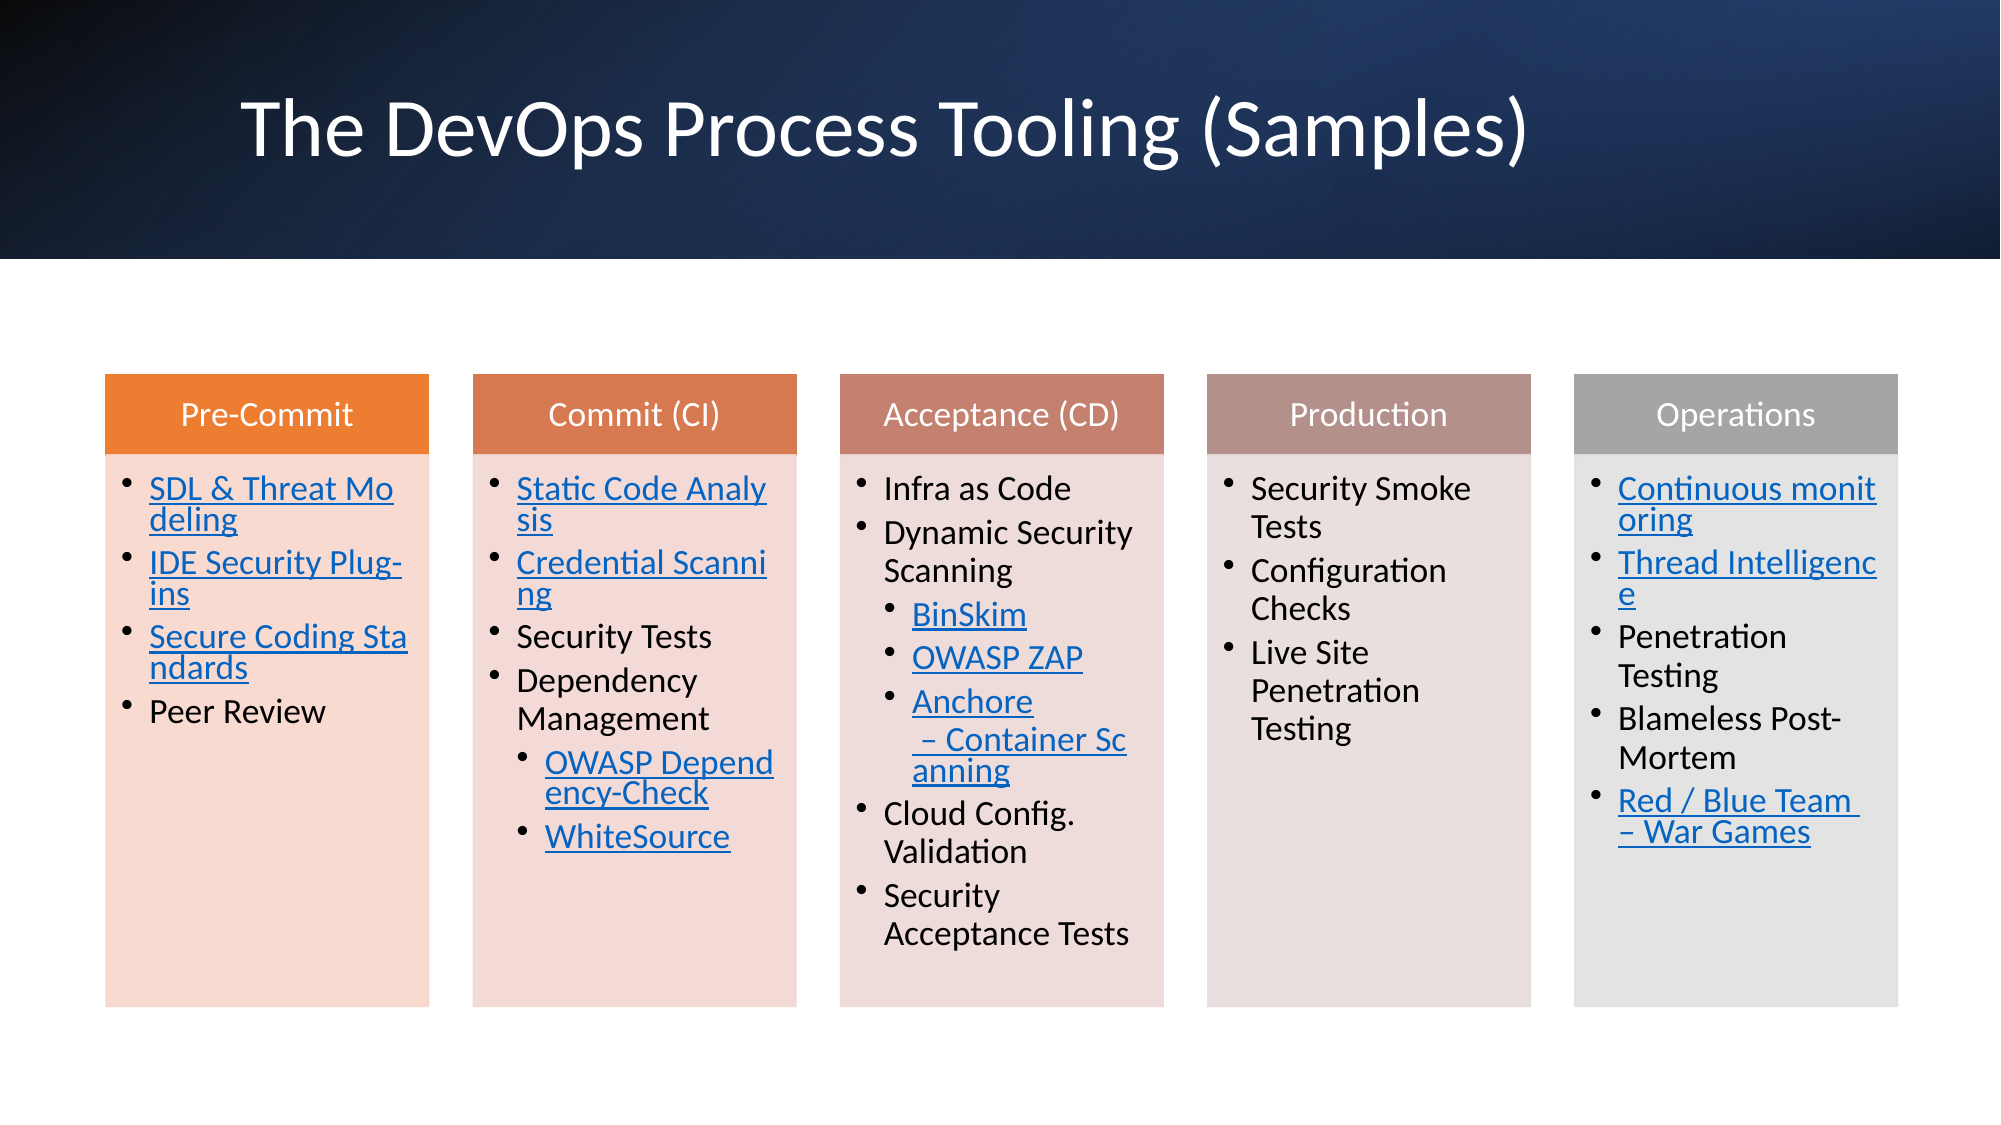

# The DevOps Process Tooling (Samples)
Pre-Commit
SDL & Threat Modeling
IDE Security Plug-ins
Secure Coding Standards
Peer Review

Commit (CI)
Static Code Analysis
Credential Scanning
Security Tests
Dependency Management
OWASP Dependency-Check
WhiteSource

Acceptance (CD)
Infra as Code
Dynamic Security Scanning
BinSkim
OWASP ZAP
Anchore – Container Scanning
Cloud Config. Validation
Security Acceptance Tests
Production
Security Smoke Tests
Configuration Checks
Live Site Penetration Testing
Operations
Continuous monitoring
Thread Intelligence
Penetration Testing
Blameless Post-Mortem
Red / Blue Team – War Games